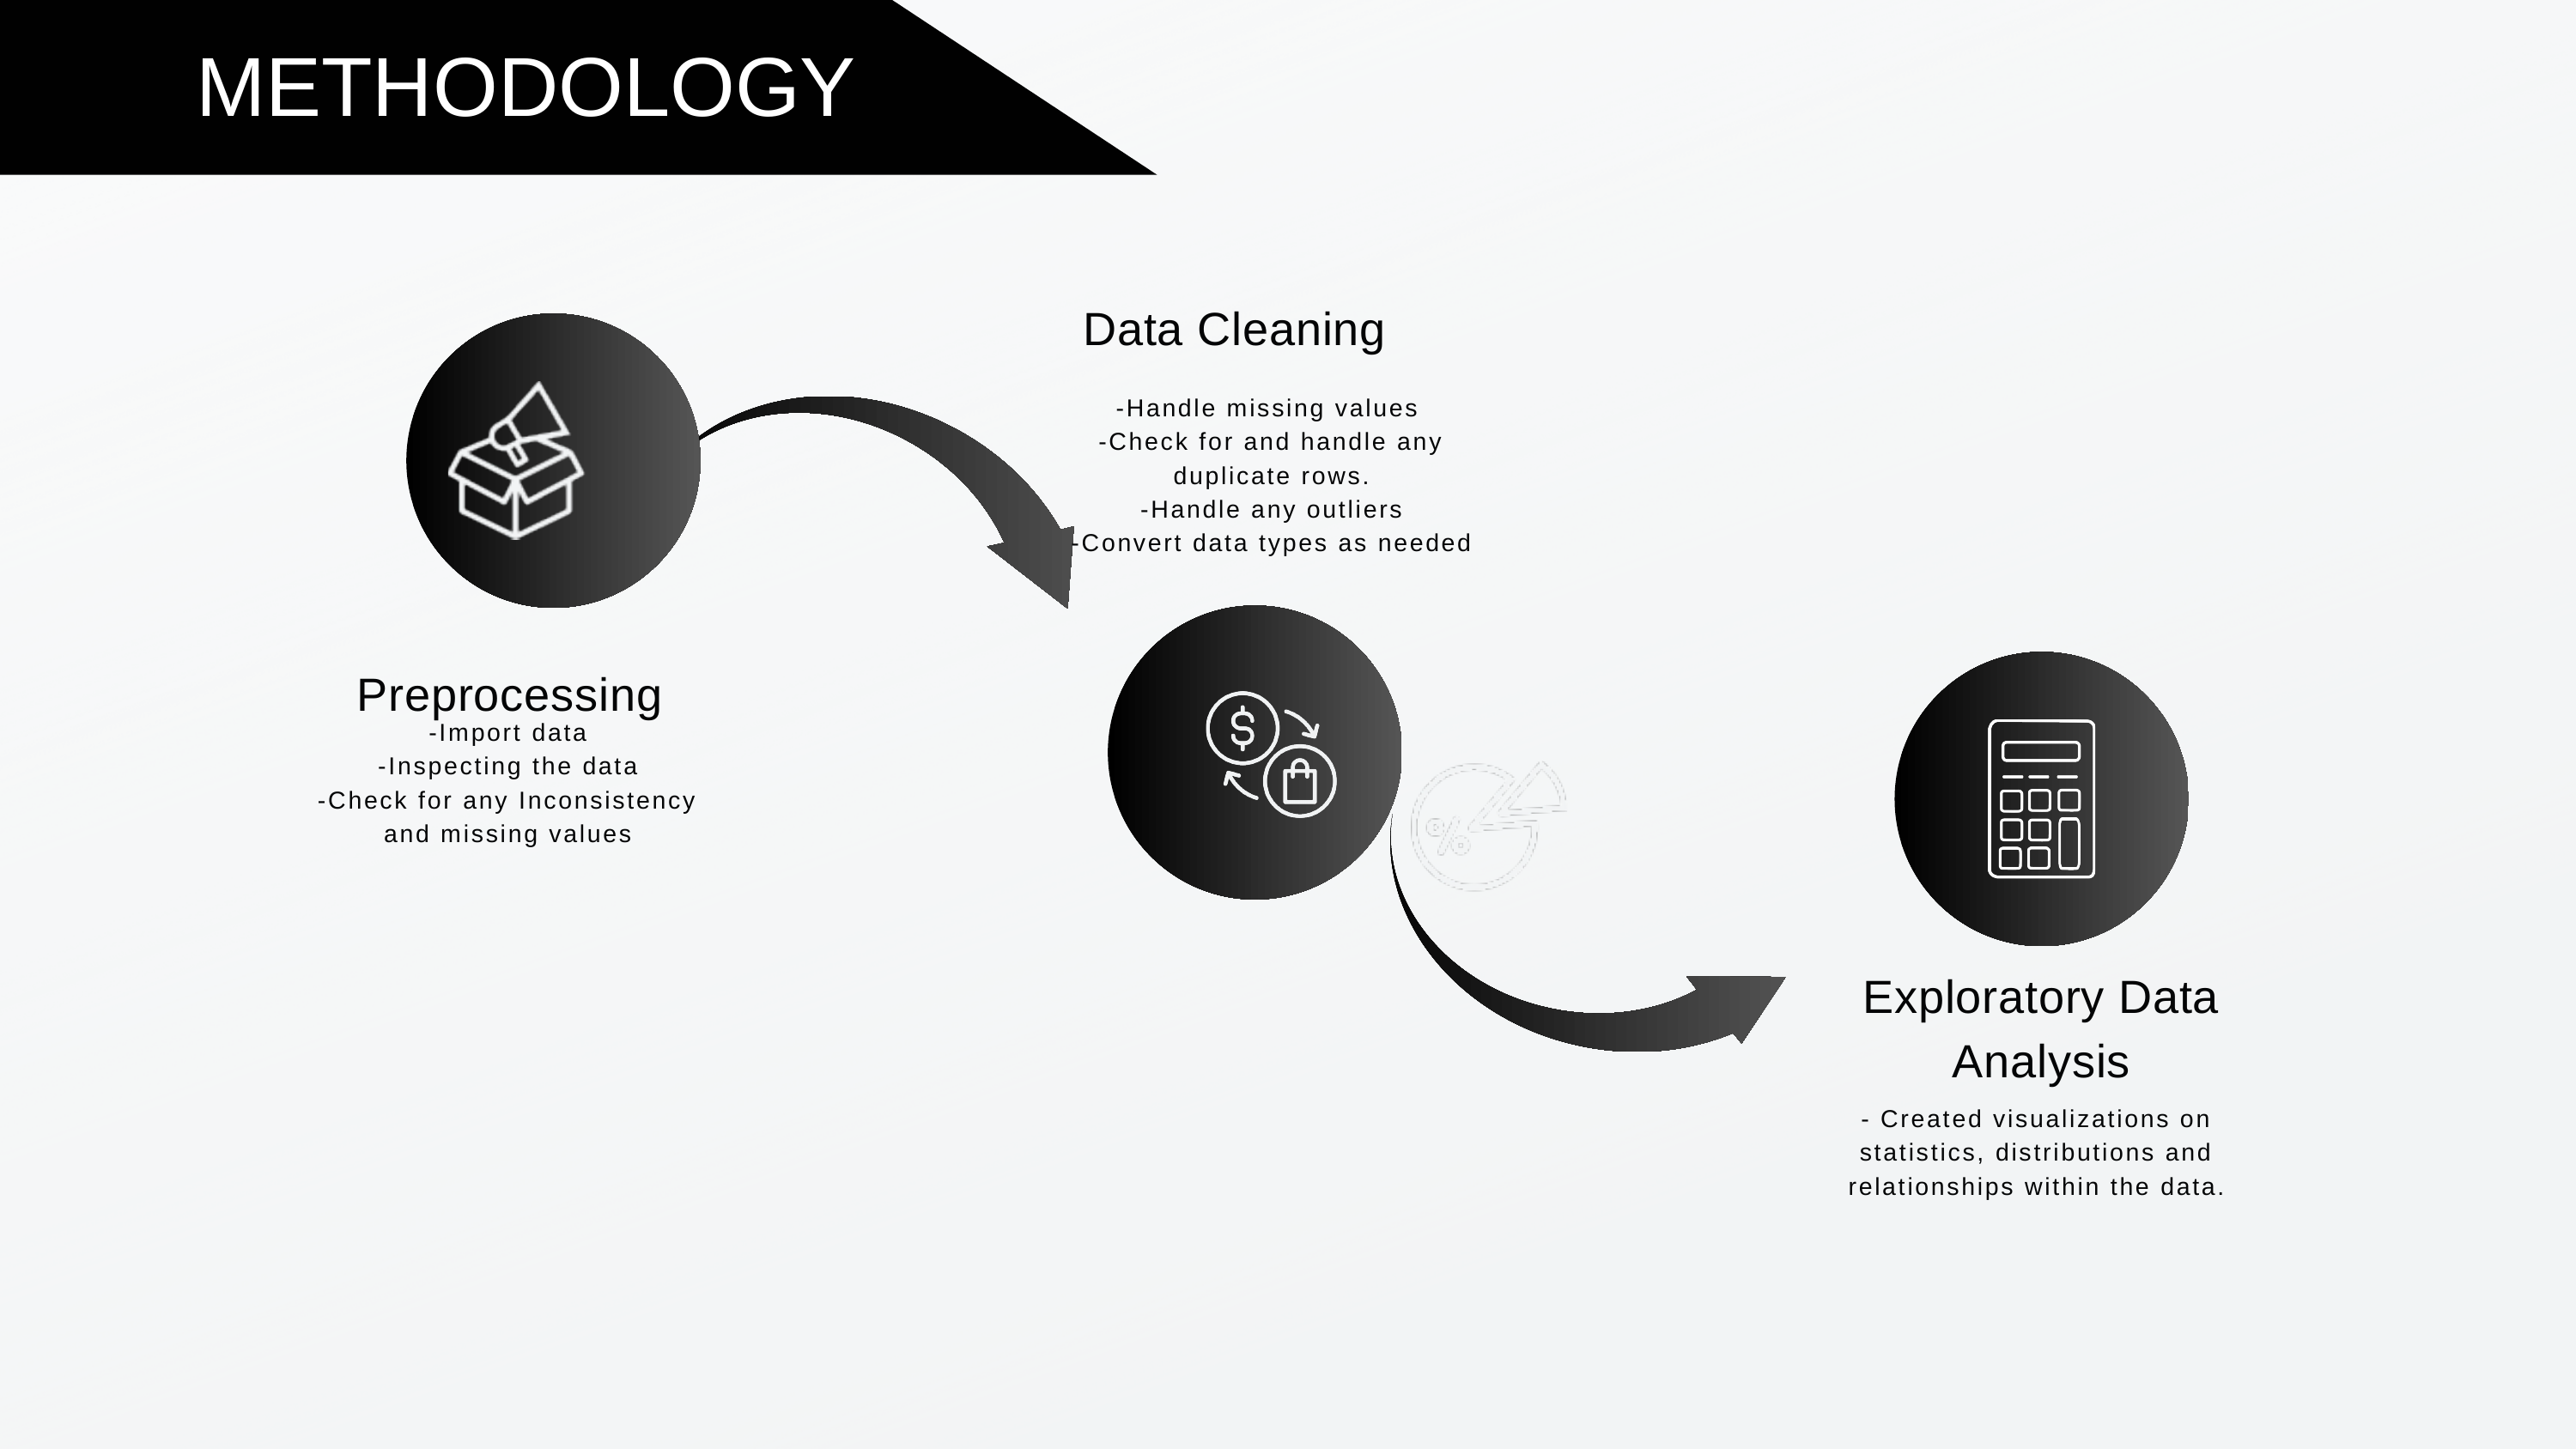

METHODOLOGY
Data Cleaning

-Handle missing values
-Check for and handle any duplicate rows.
-Handle any outliers
-Convert data types as needed

Preprocessing

-Import data
-Inspecting the data
-Check for any Inconsistency and missing values

Exploratory Data Analysis
- Created visualizations on statistics, distributions and relationships within the data.